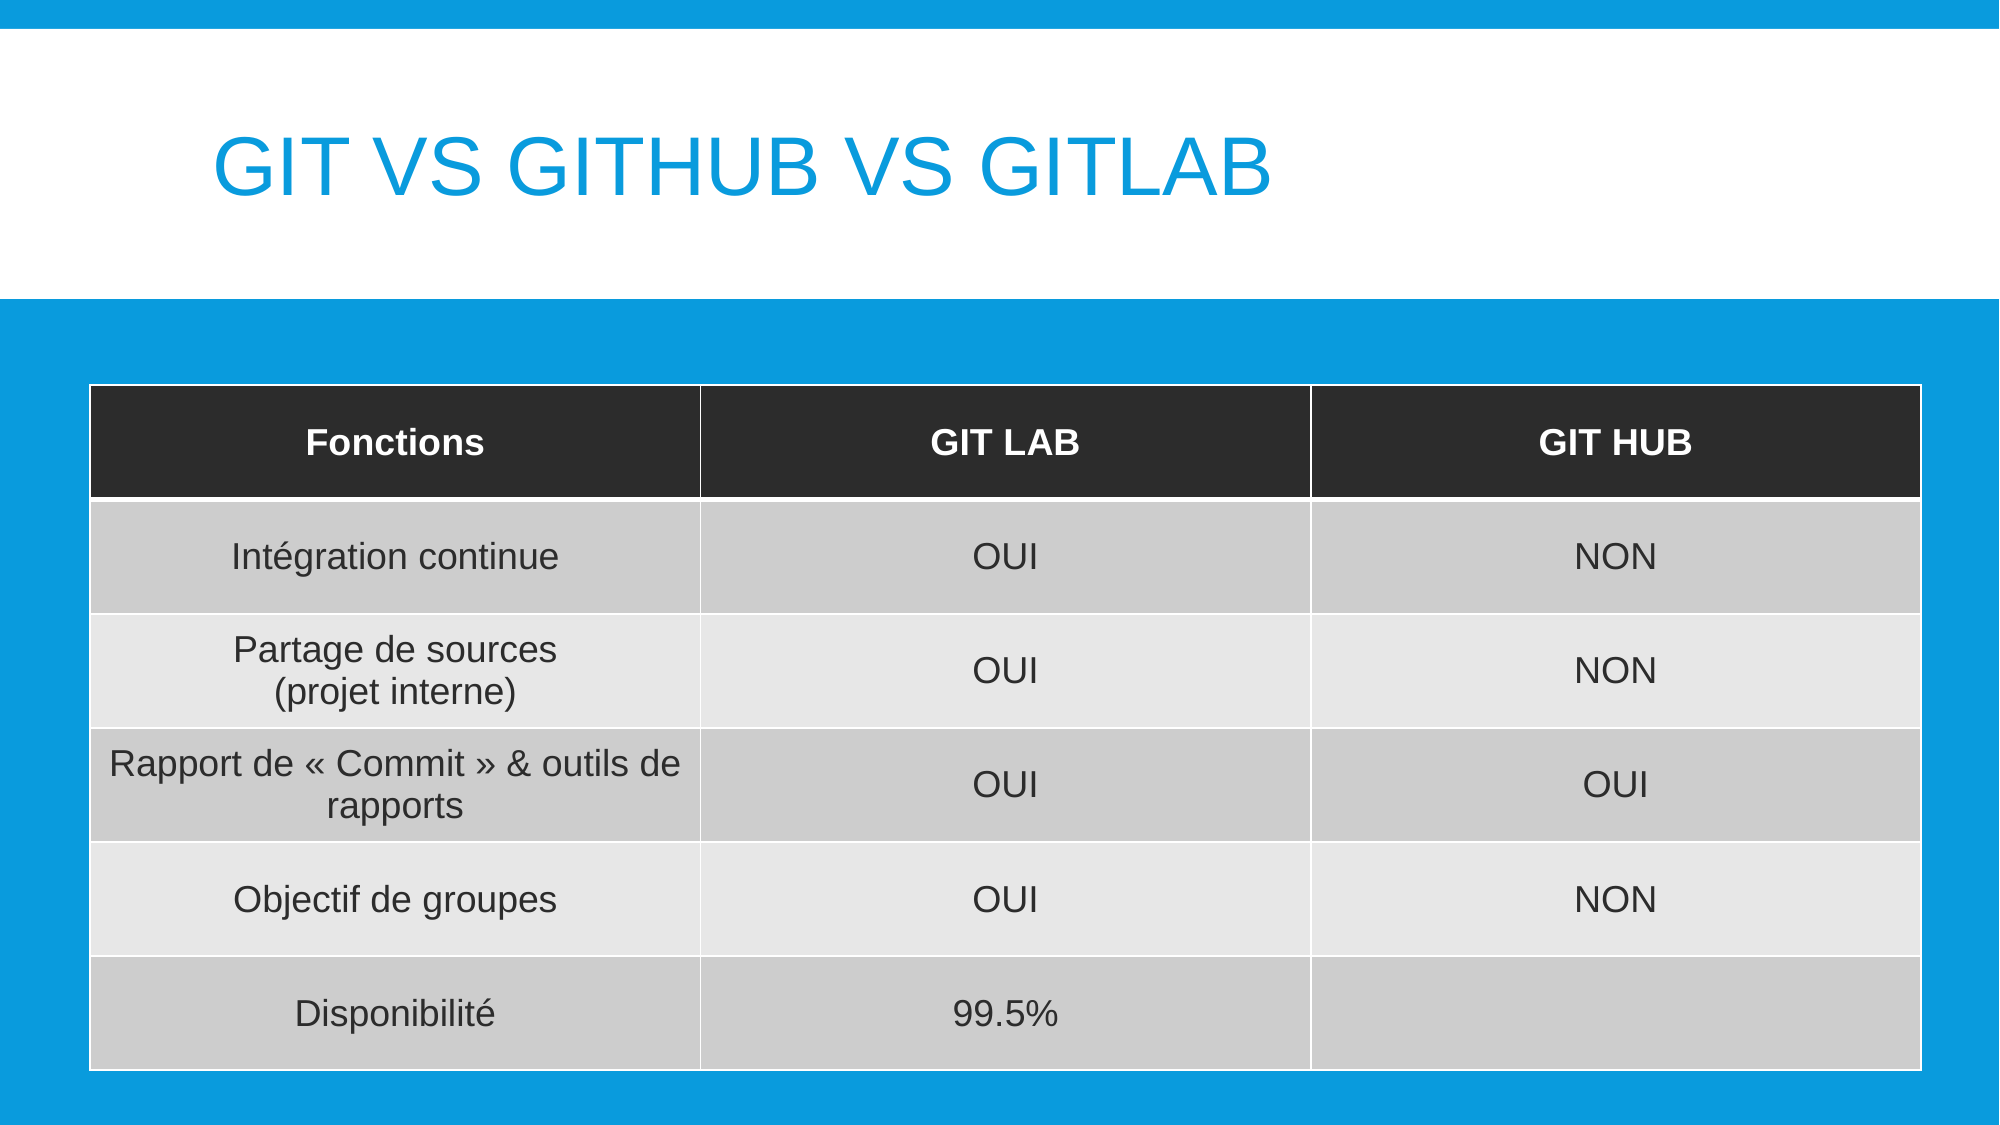

# GIT VS GITHUB VS GITLAB
| Fonctions | GIT LAB | GIT HUB |
| --- | --- | --- |
| Intégration continue | OUI | NON |
| Partage de sources (projet interne) | OUI | NON |
| Rapport de « Commit » & outils de rapports | OUI | OUI |
| Objectif de groupes | OUI | NON |
| Disponibilité | 99.5% |  |